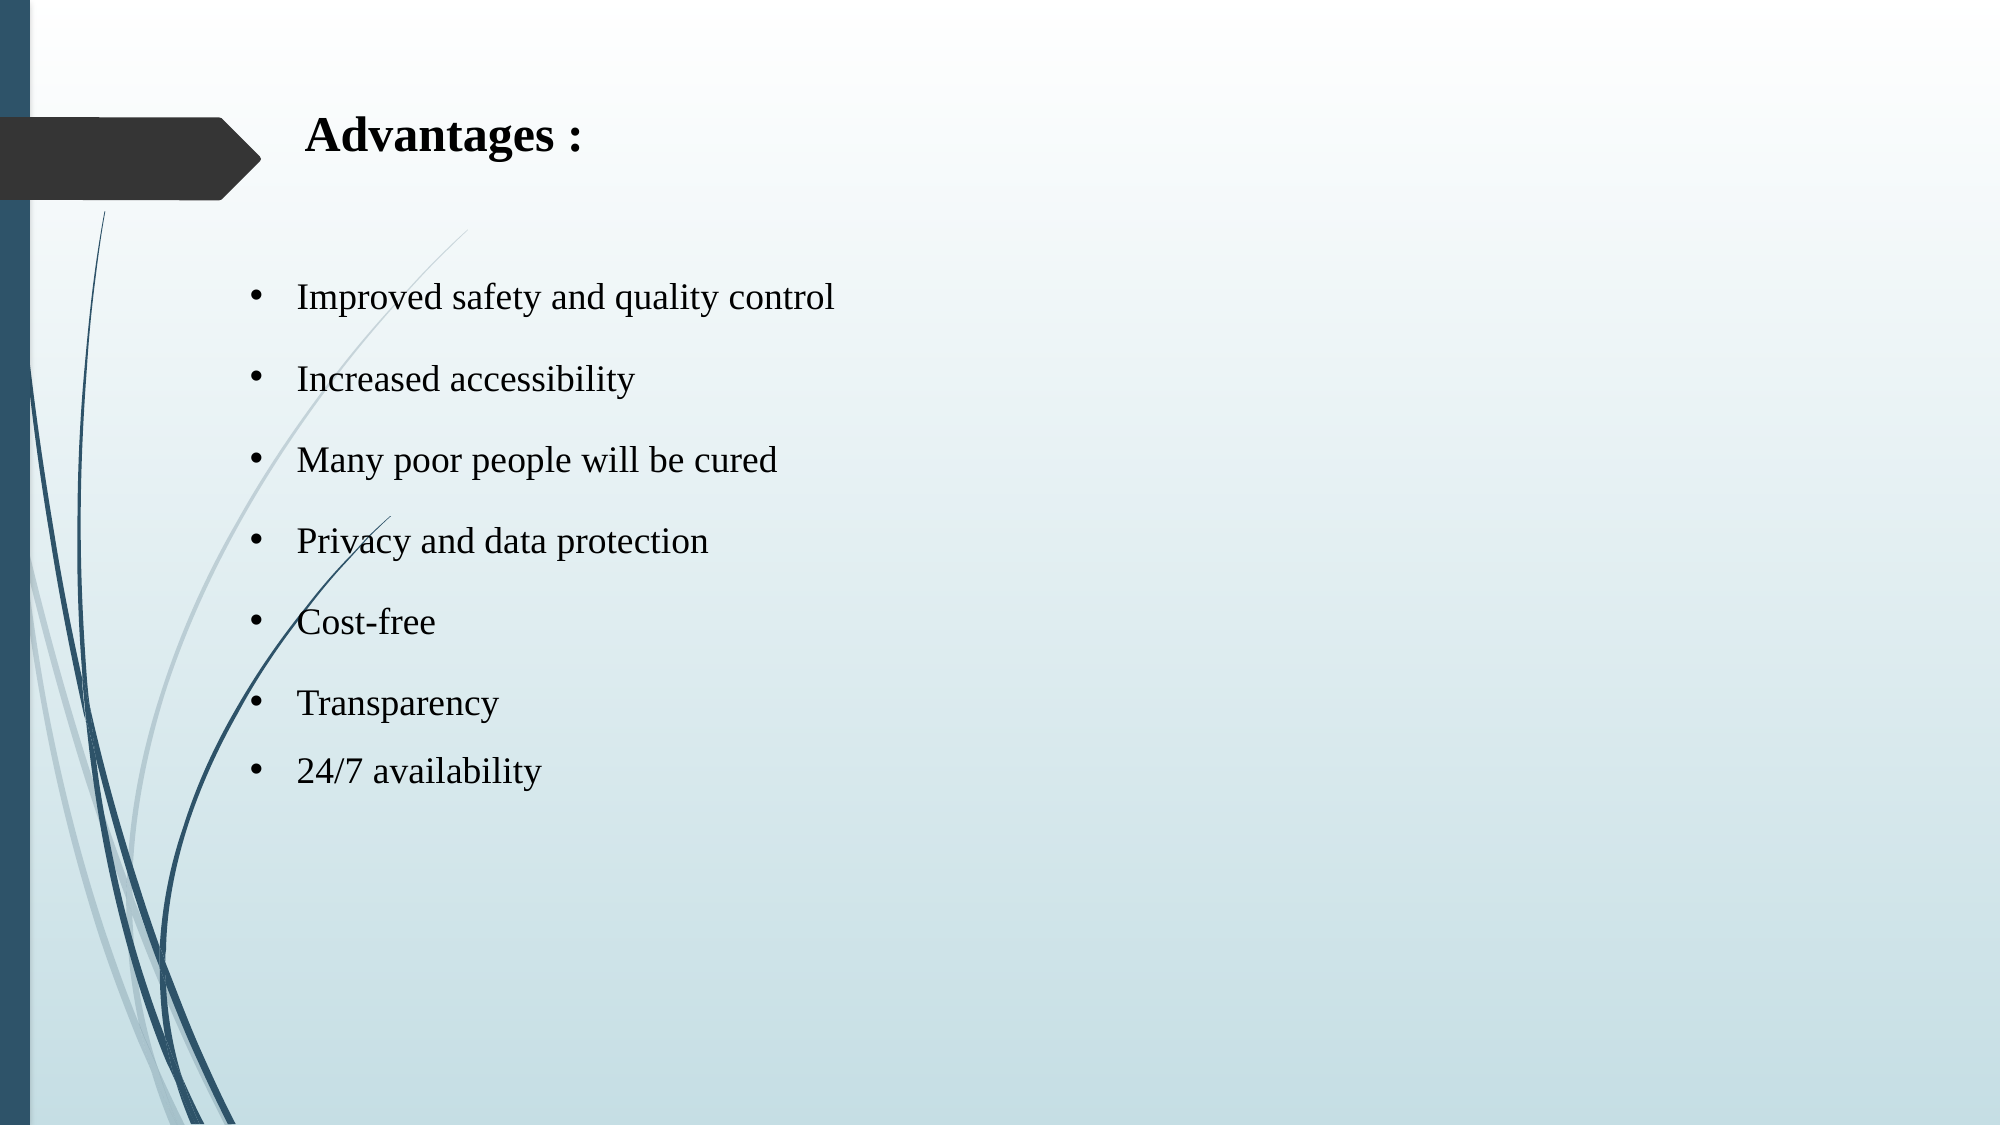

Advantages :

Improved safety and quality control
Increased accessibility
Many poor people will be cured
Privacy and data protection
Cost-free
Transparency
24/7 availability